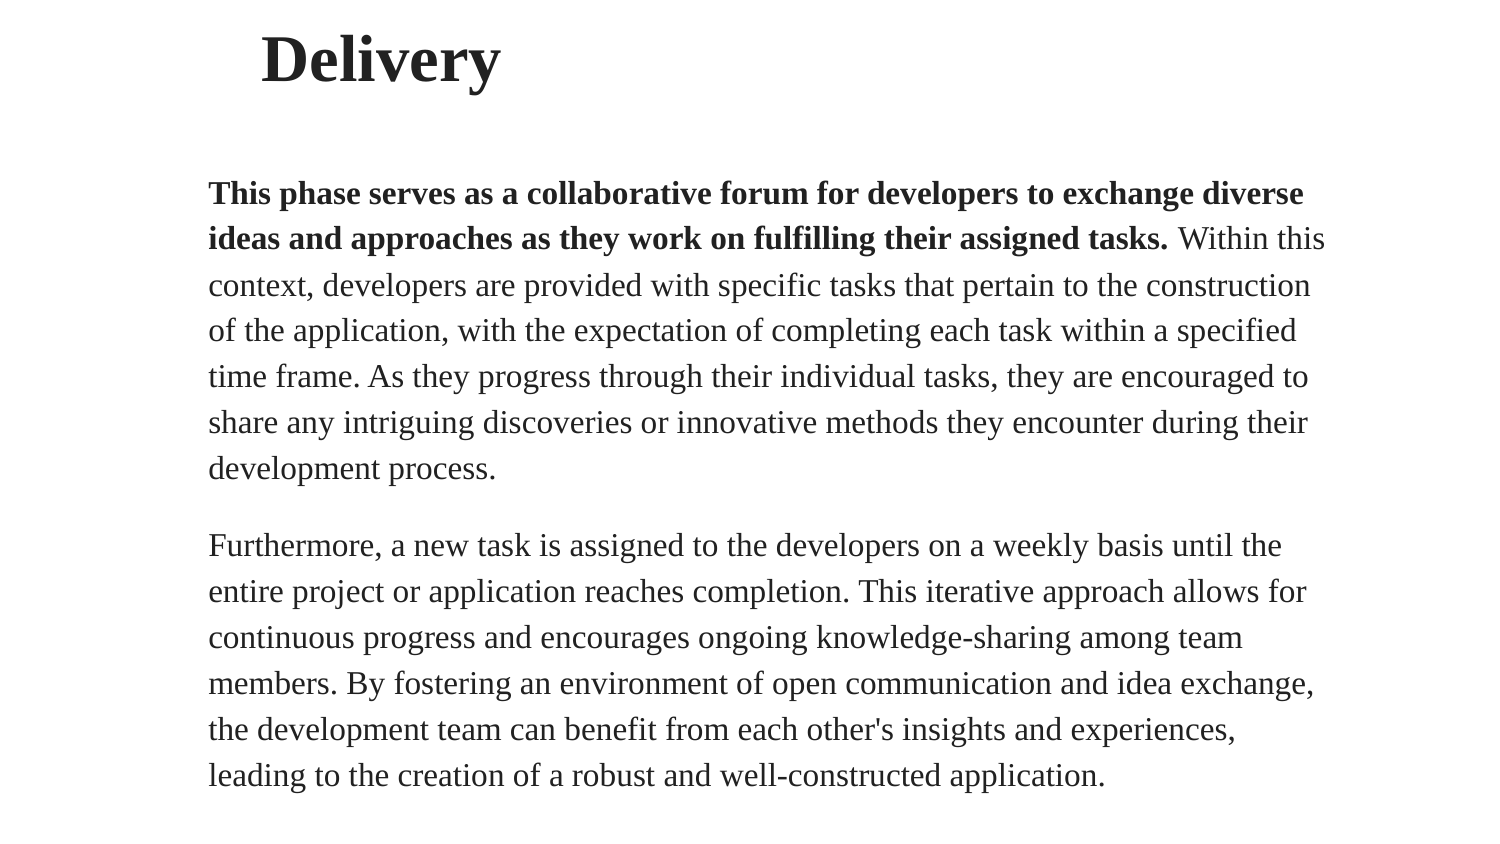

# Delivery
This phase serves as a collaborative forum for developers to exchange diverse ideas and approaches as they work on fulfilling their assigned tasks. Within this context, developers are provided with specific tasks that pertain to the construction of the application, with the expectation of completing each task within a specified time frame. As they progress through their individual tasks, they are encouraged to share any intriguing discoveries or innovative methods they encounter during their development process.
Furthermore, a new task is assigned to the developers on a weekly basis until the entire project or application reaches completion. This iterative approach allows for continuous progress and encourages ongoing knowledge-sharing among team members. By fostering an environment of open communication and idea exchange, the development team can benefit from each other's insights and experiences, leading to the creation of a robust and well-constructed application.